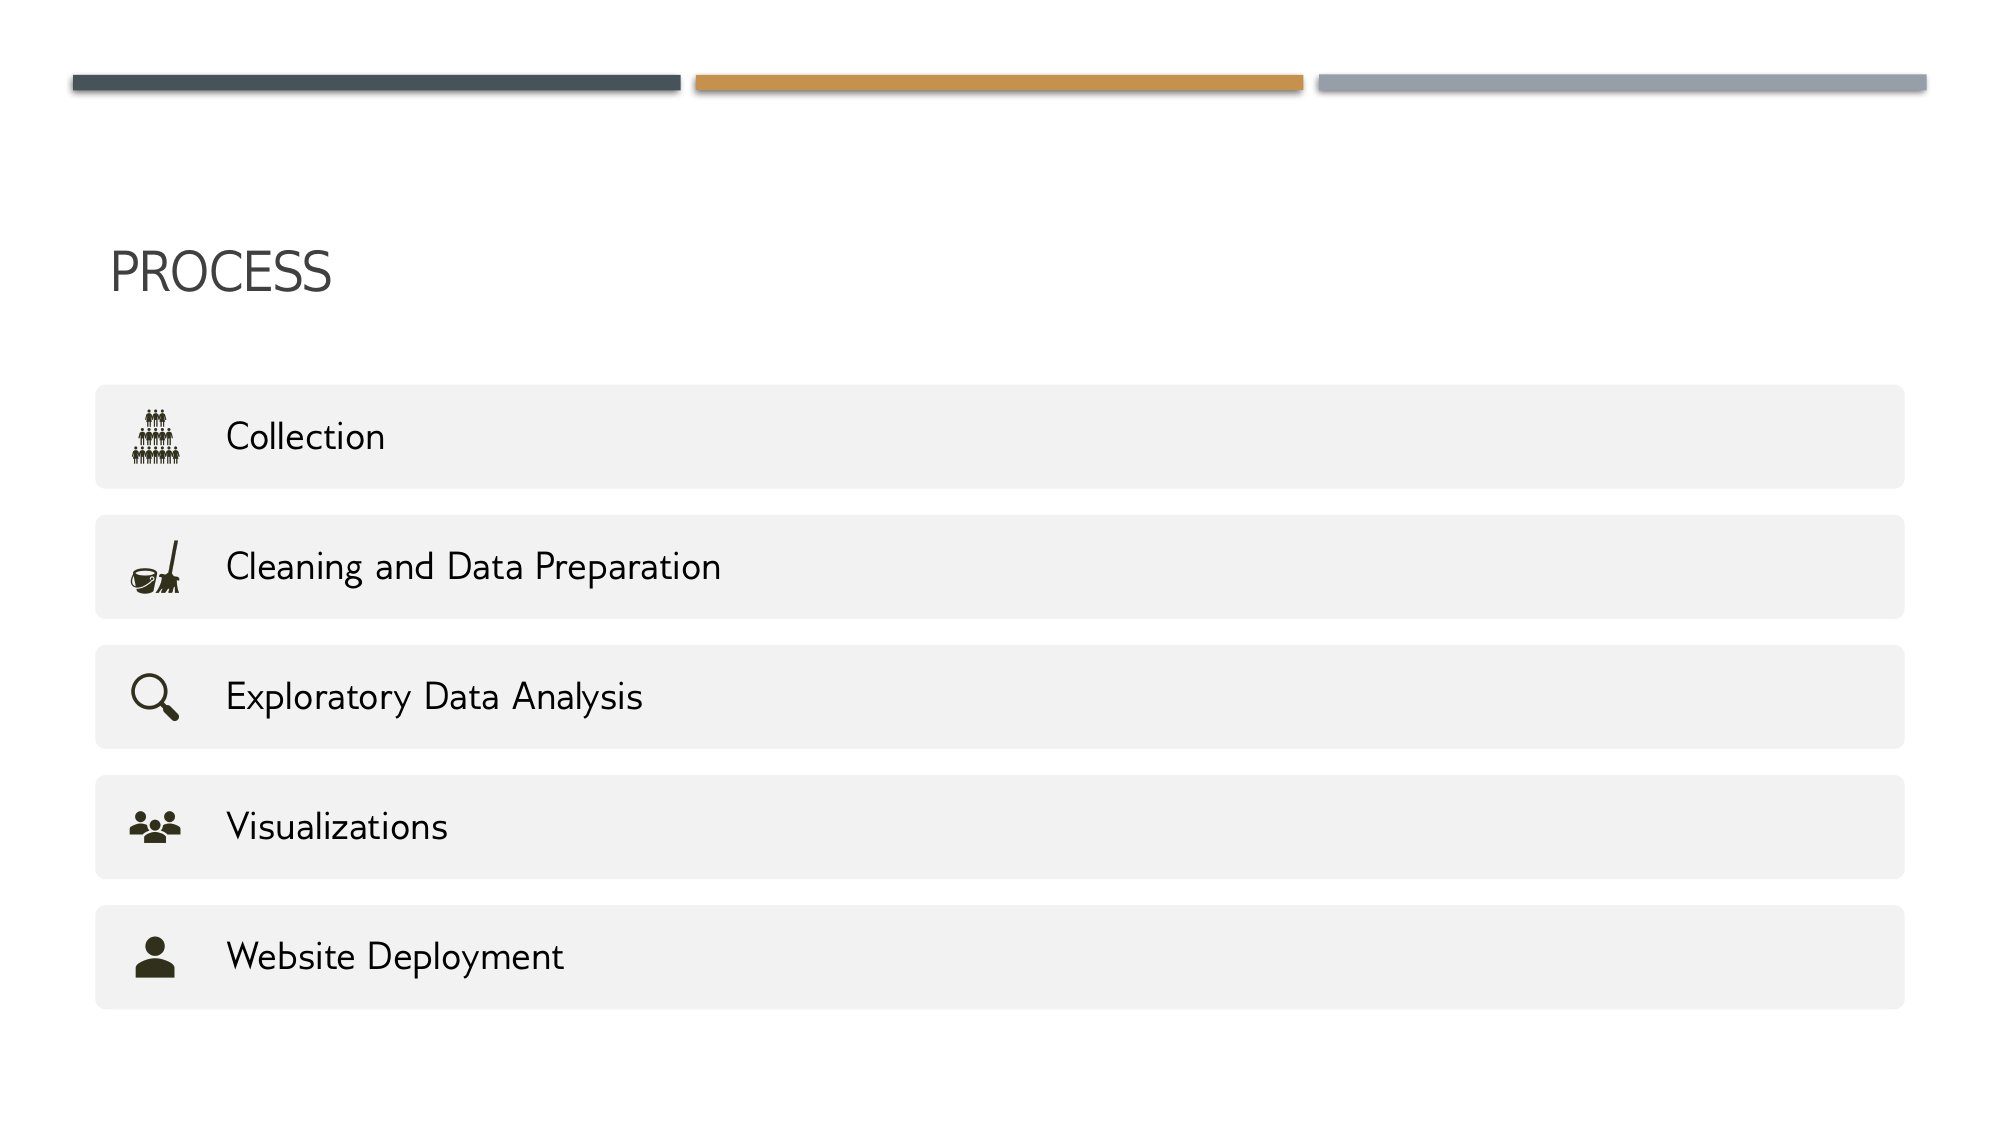

# Process
Collection
Cleaning and Data Preparation
Exploratory Data Analysis
Visualizations
Website Deployment